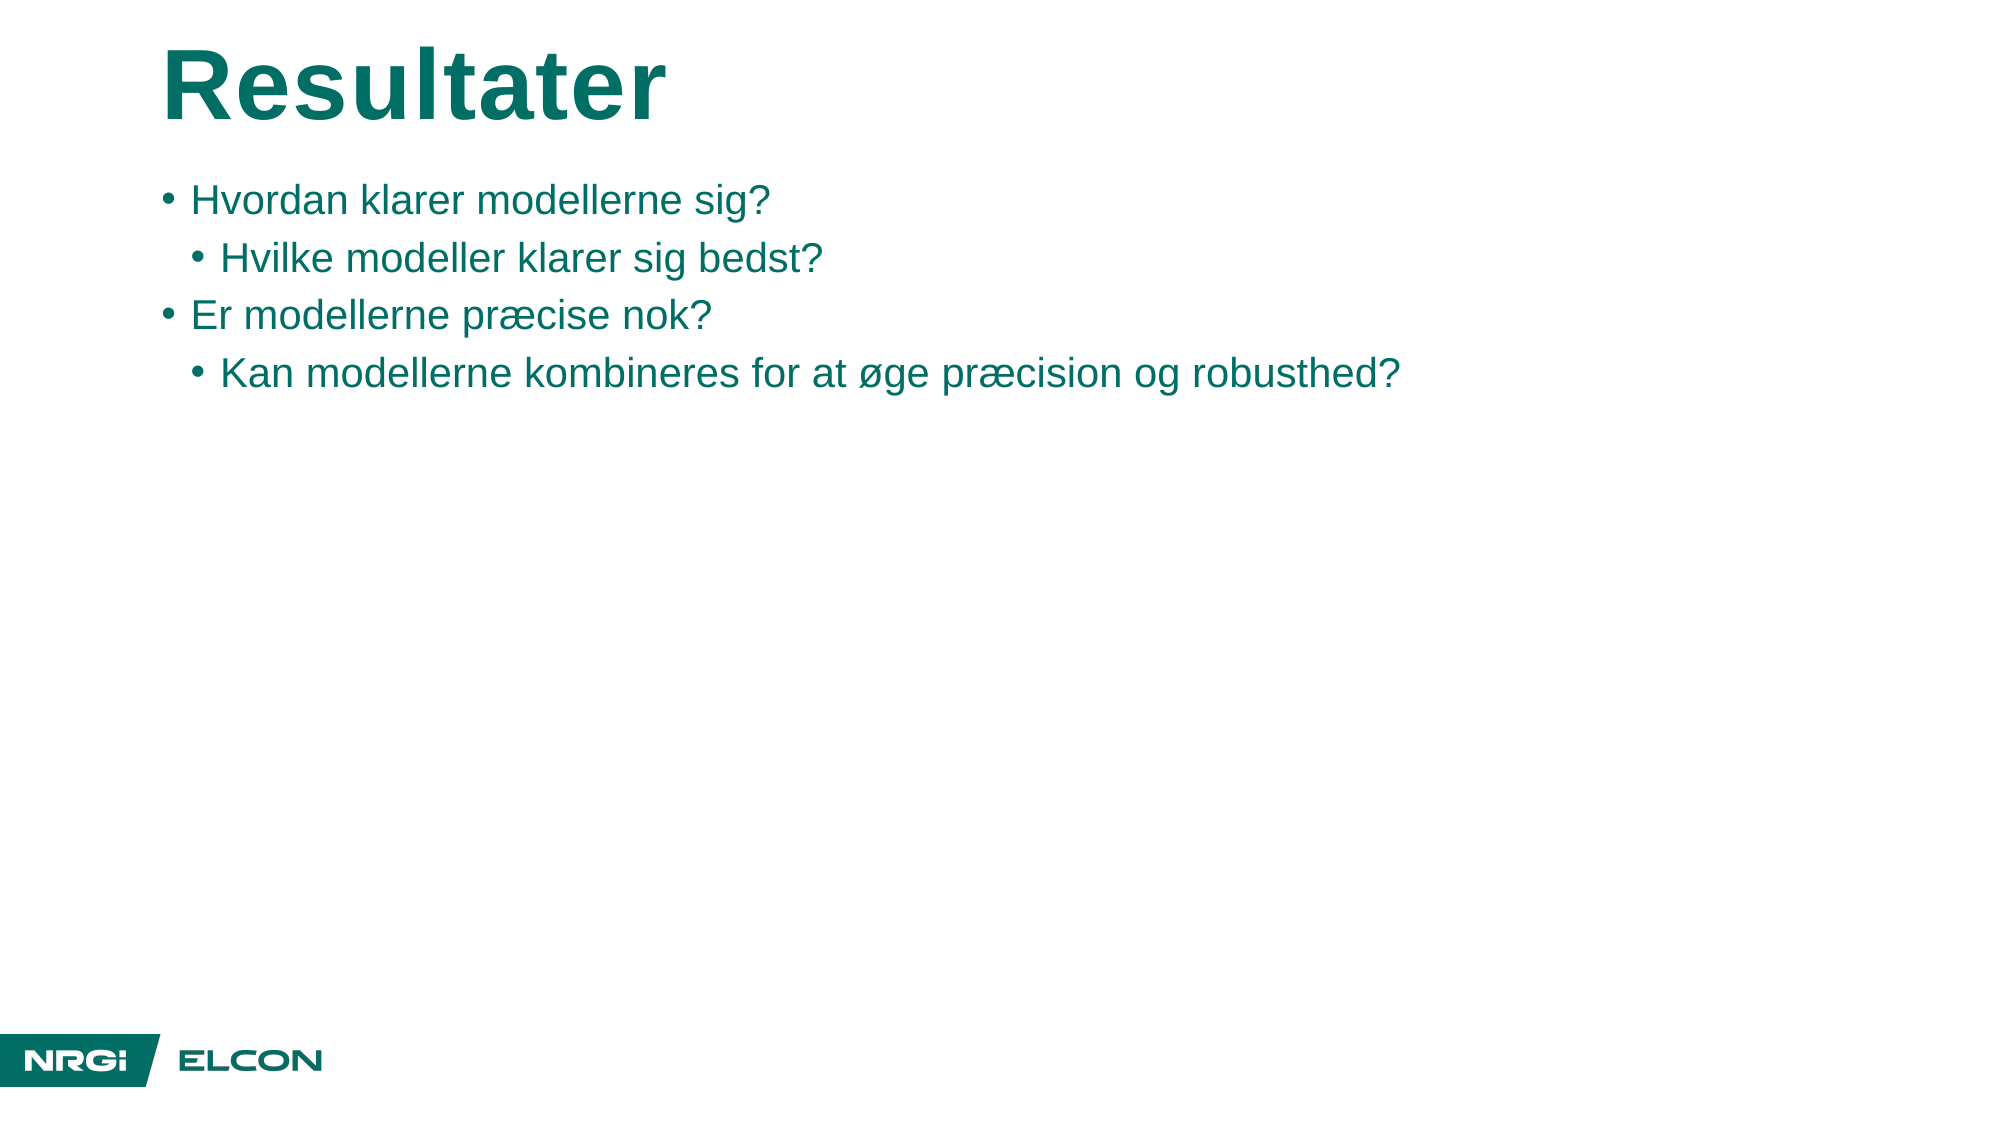

# Resultater
Hvordan klarer modellerne sig?
Hvilke modeller klarer sig bedst?
Er modellerne præcise nok?
Kan modellerne kombineres for at øge præcision og robusthed?